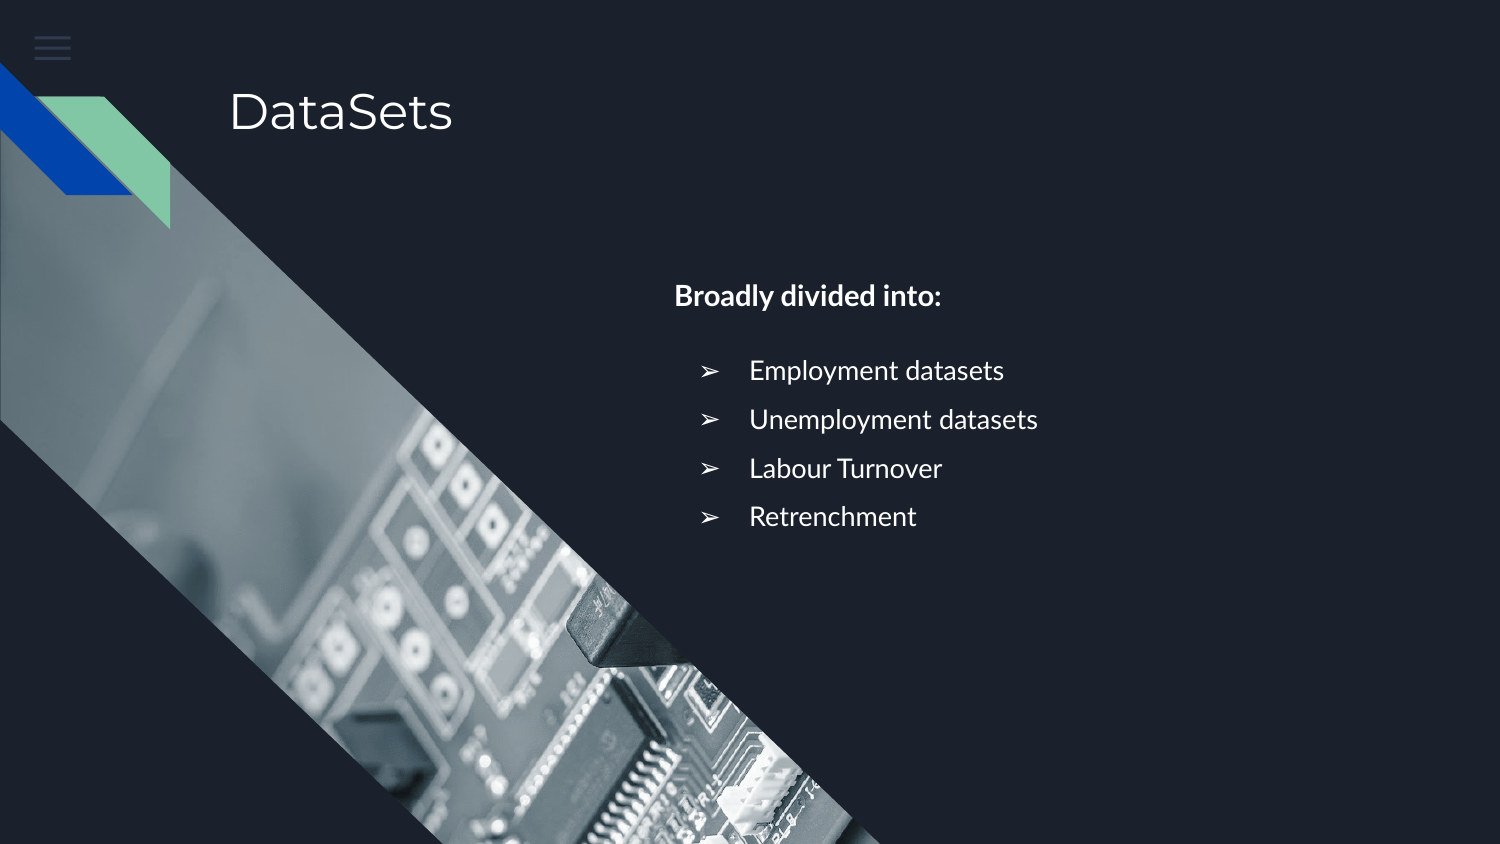

# DataSets
Broadly divided into:
Employment datasets
Unemployment datasets
Labour Turnover
Retrenchment